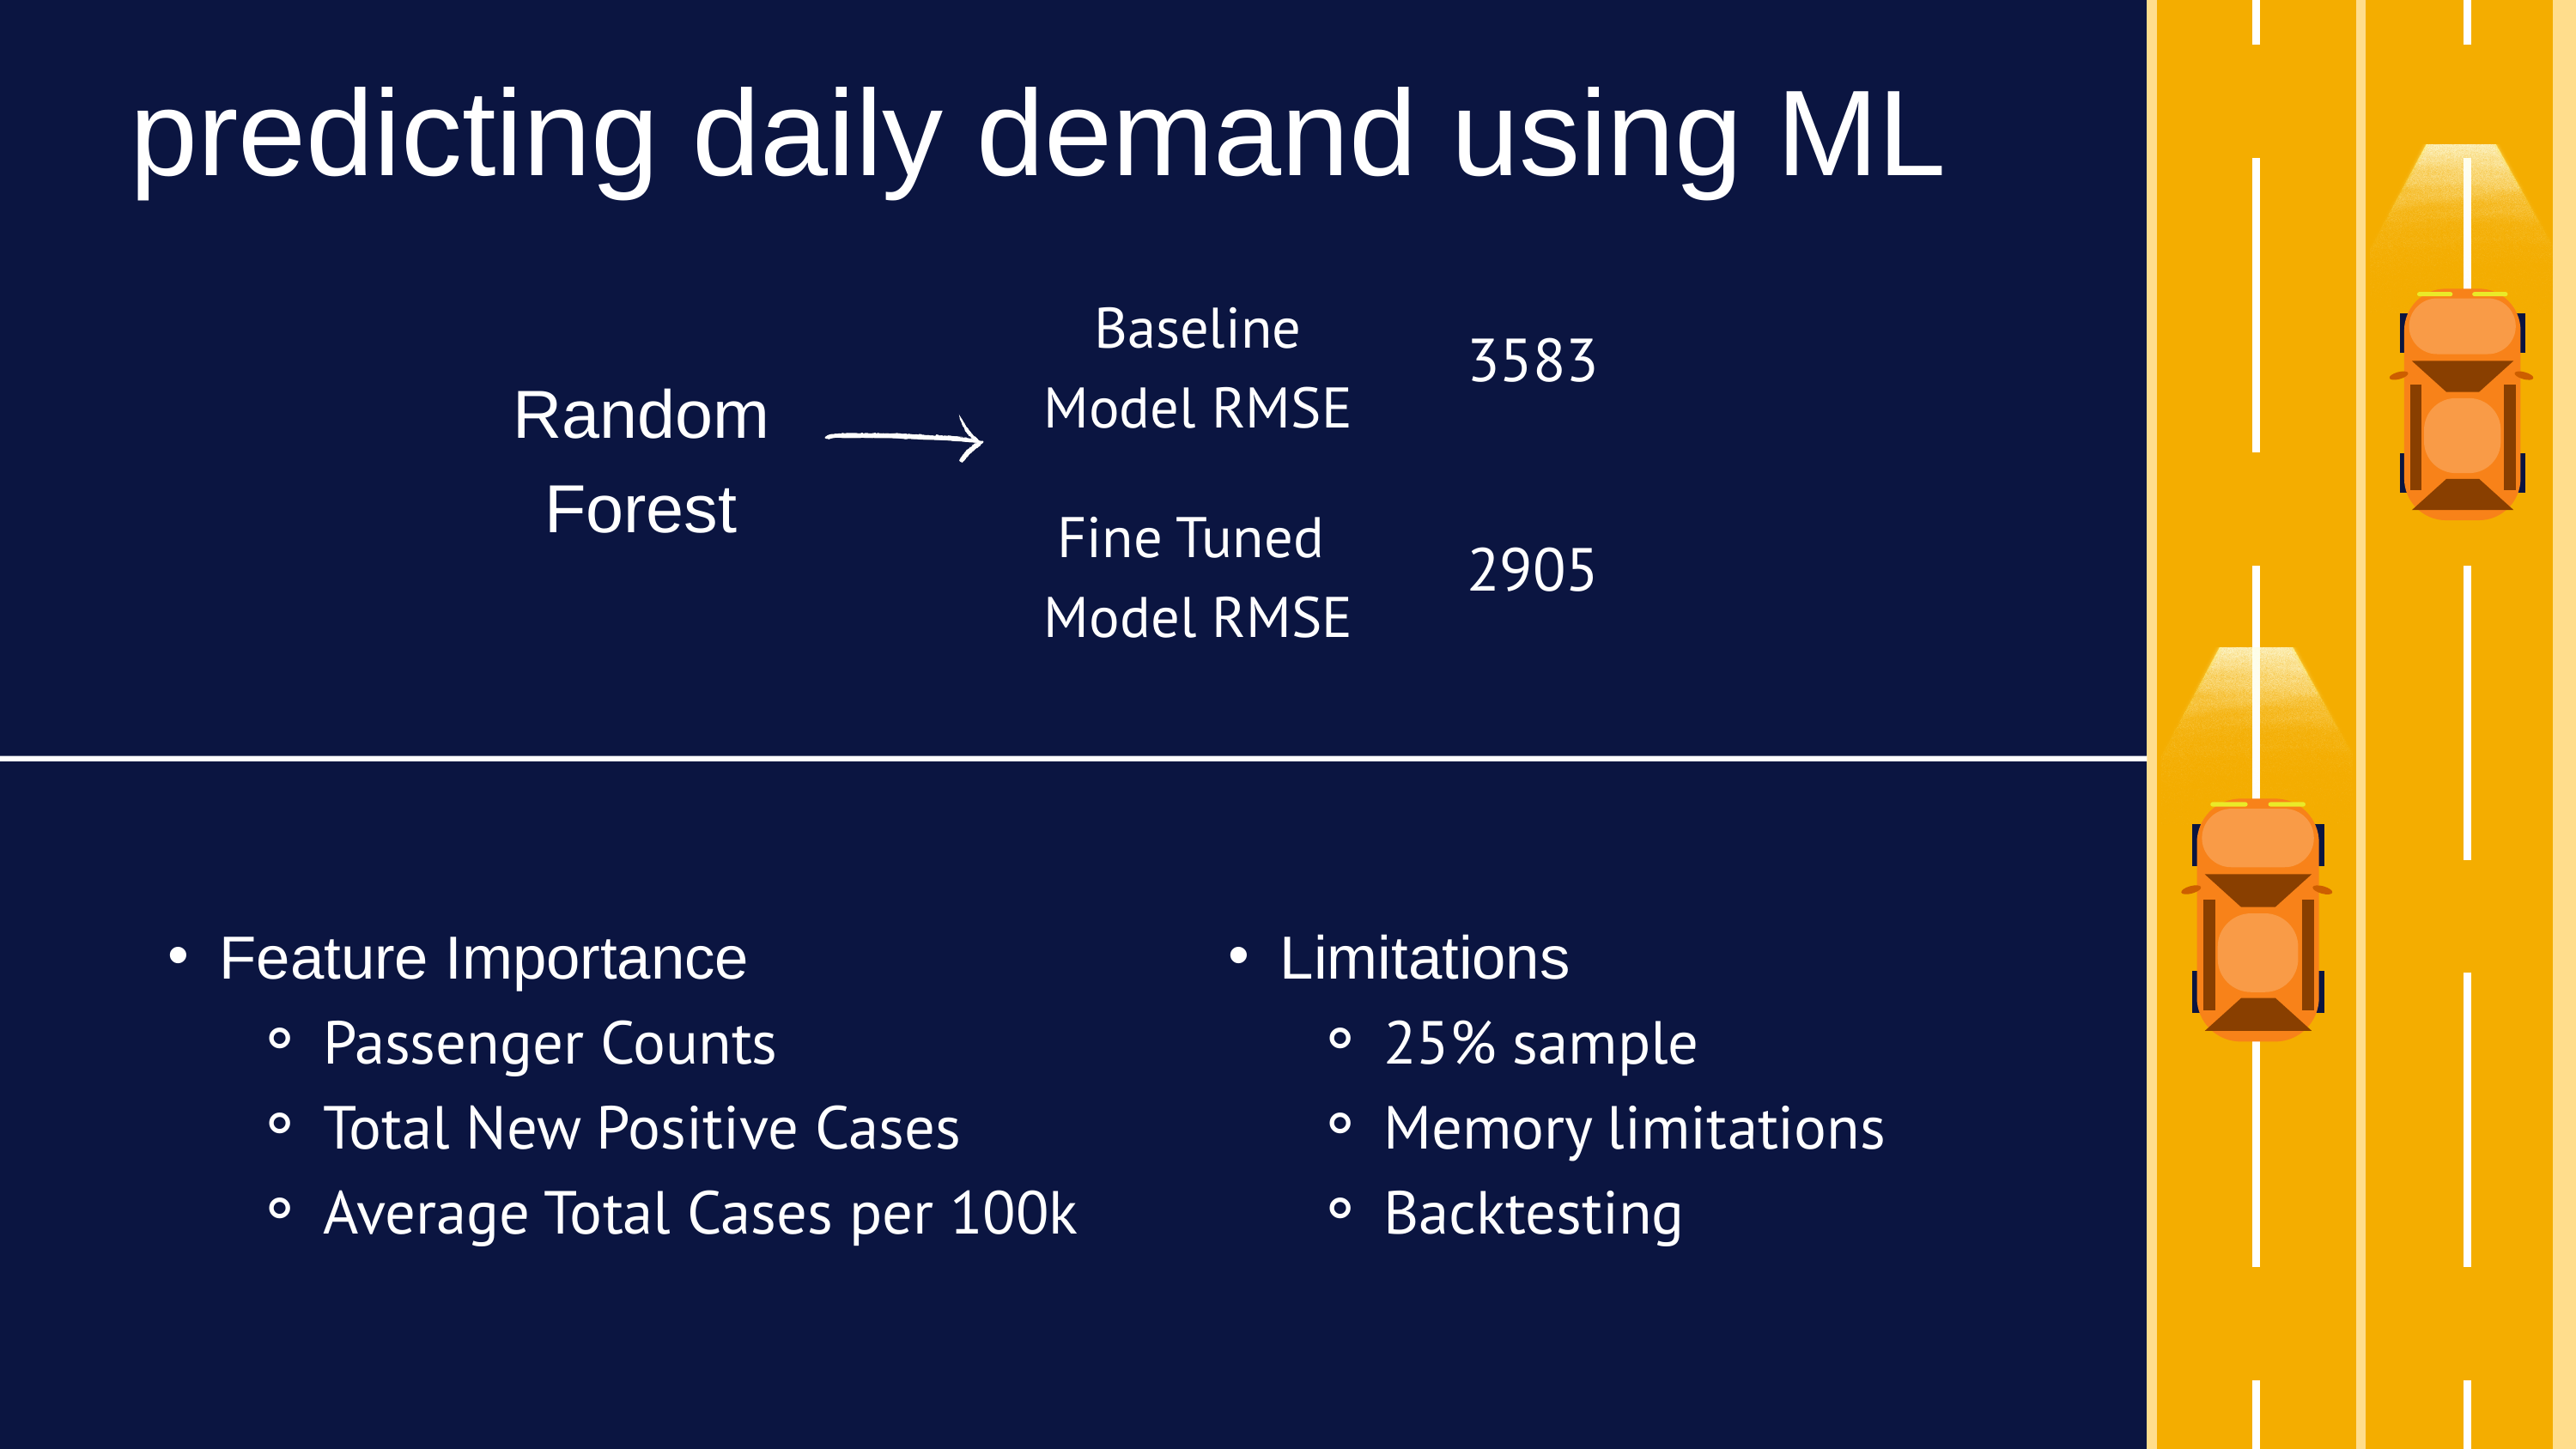

predicting daily demand using ML

Baseline Model RMSE
3583
Random Forest

Fine Tuned  Model RMSE
2905

Feature Importance
Passenger Counts
Total New Positive Cases
Average Total Cases per 100k
Limitations
25% sample
Memory limitations
Backtesting